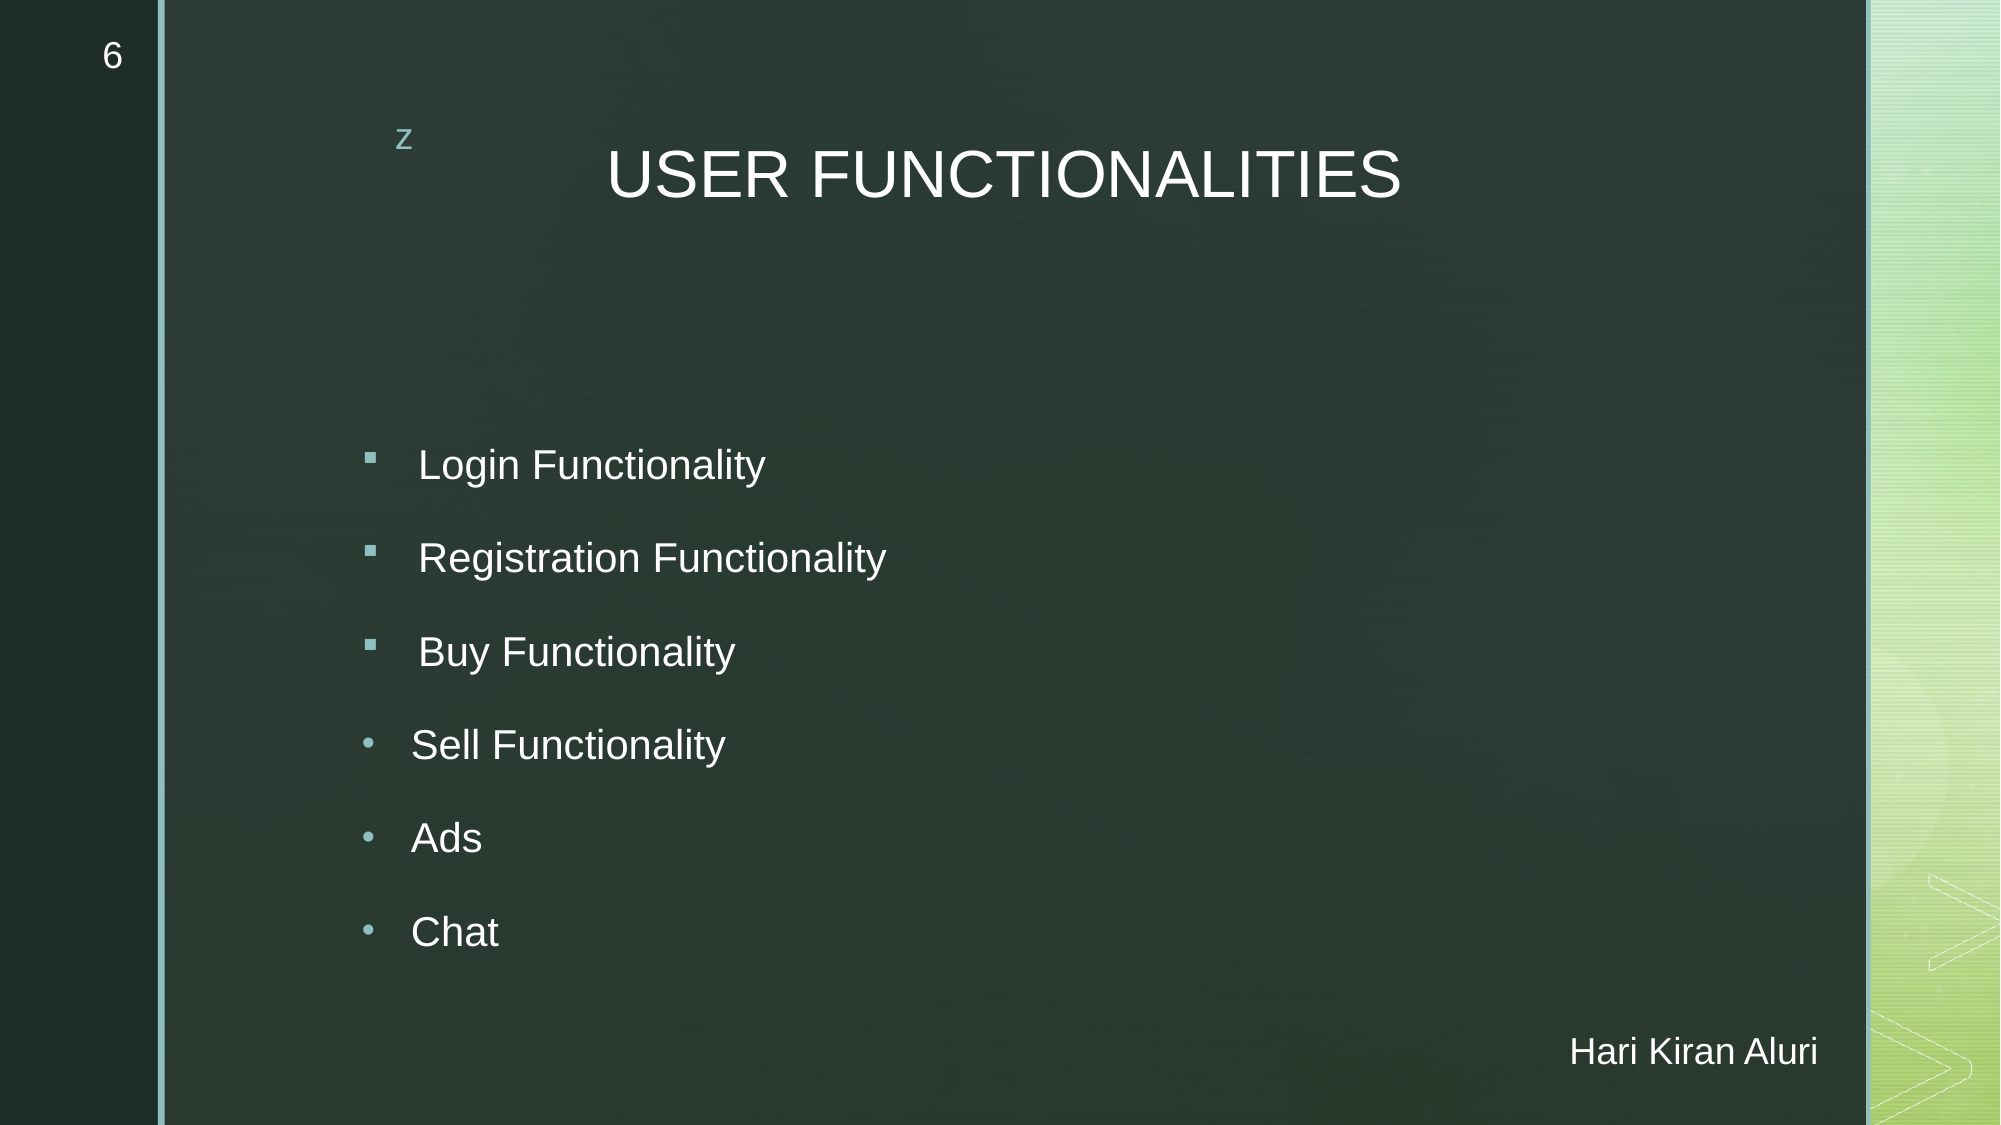

6
# USER FUNCTIONALITIES

Login Functionality
Registration Functionality
Buy Functionality
 Sell Functionality
 Ads
 Chat

Hari Kiran Aluri